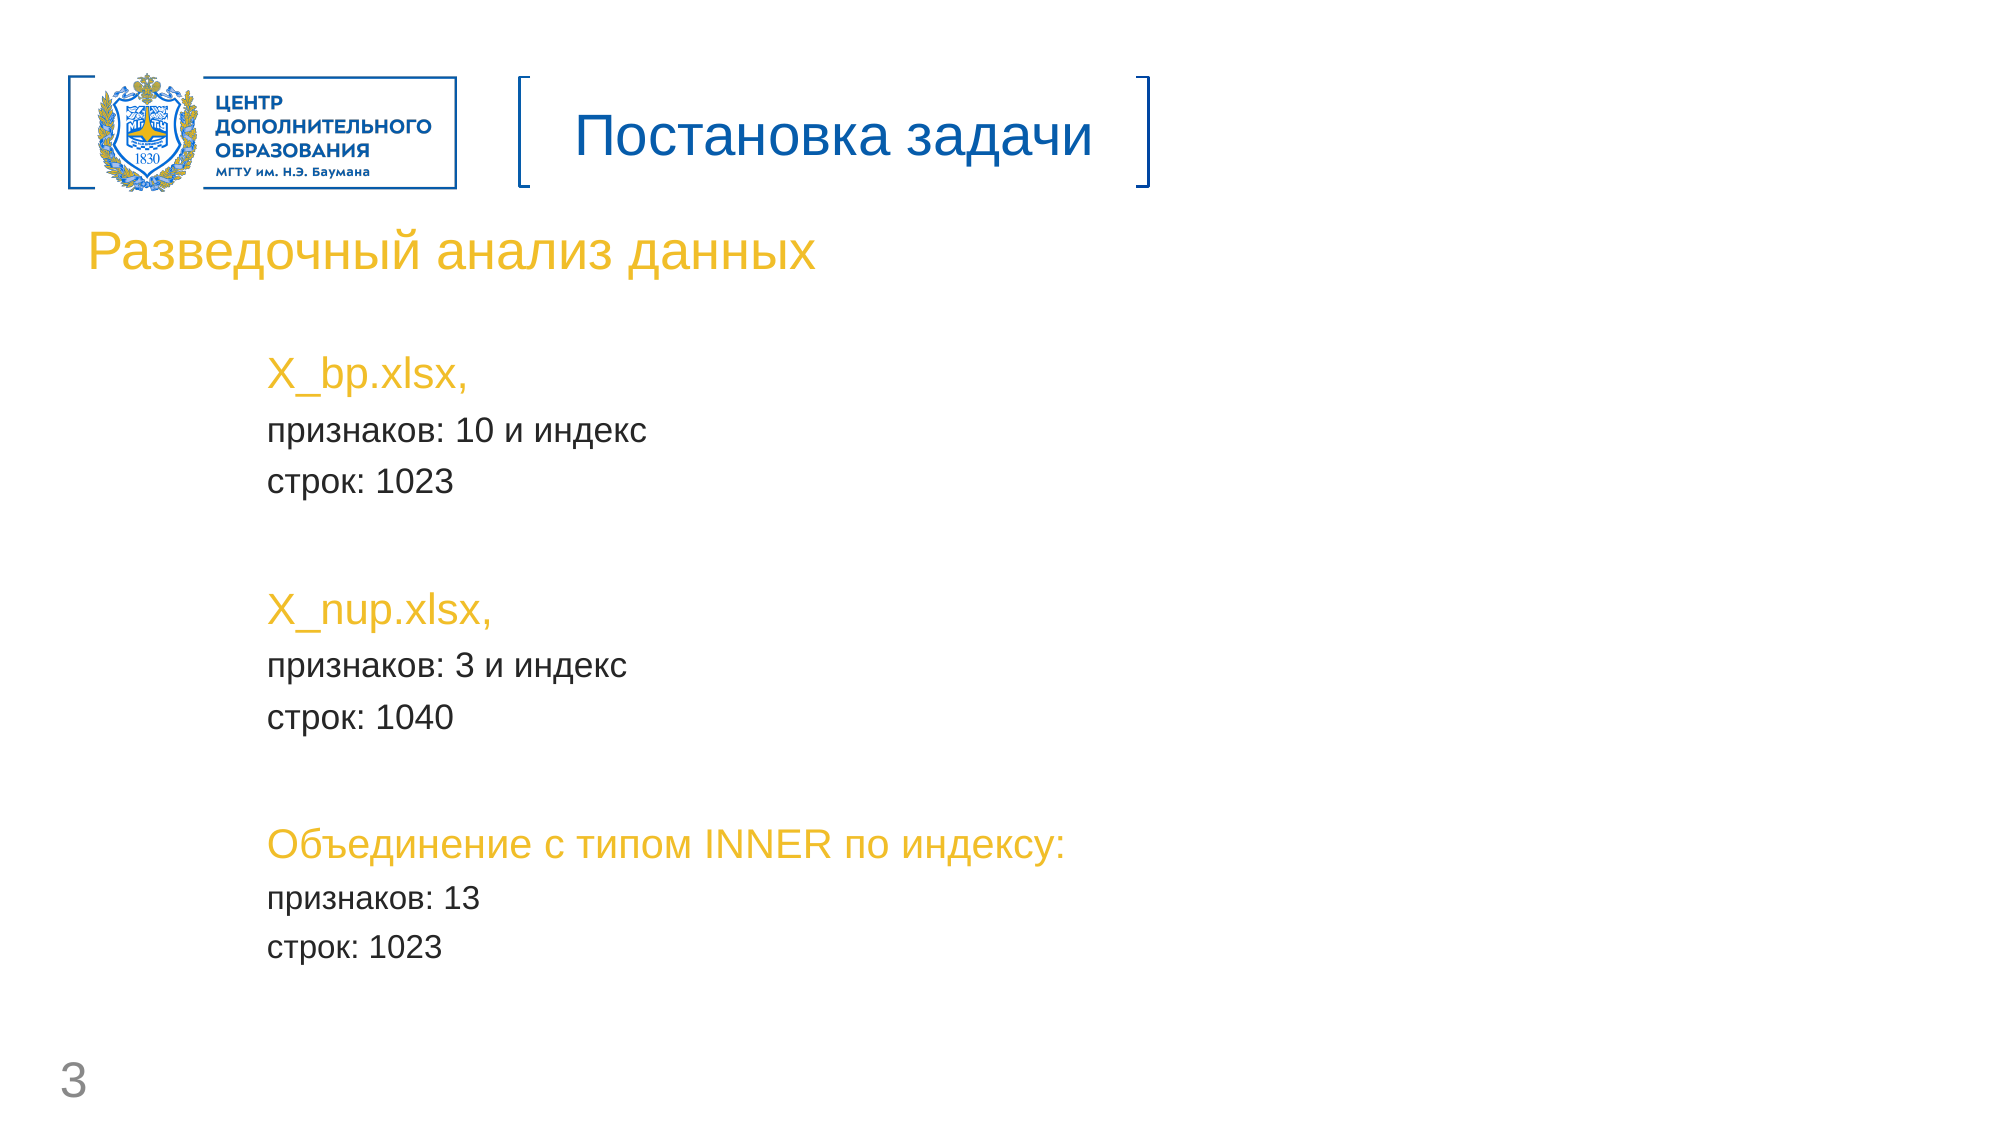

Постановка задачи

Разведочный анализ данных
X_bp.xlsx,
признаков: 10 и индекс
строк: 1023

X_nup.xlsx,
признаков: 3 и индекс
строк: 1040

Объединение с типом INNER по индексу:
признаков: 13
строк: 1023

3